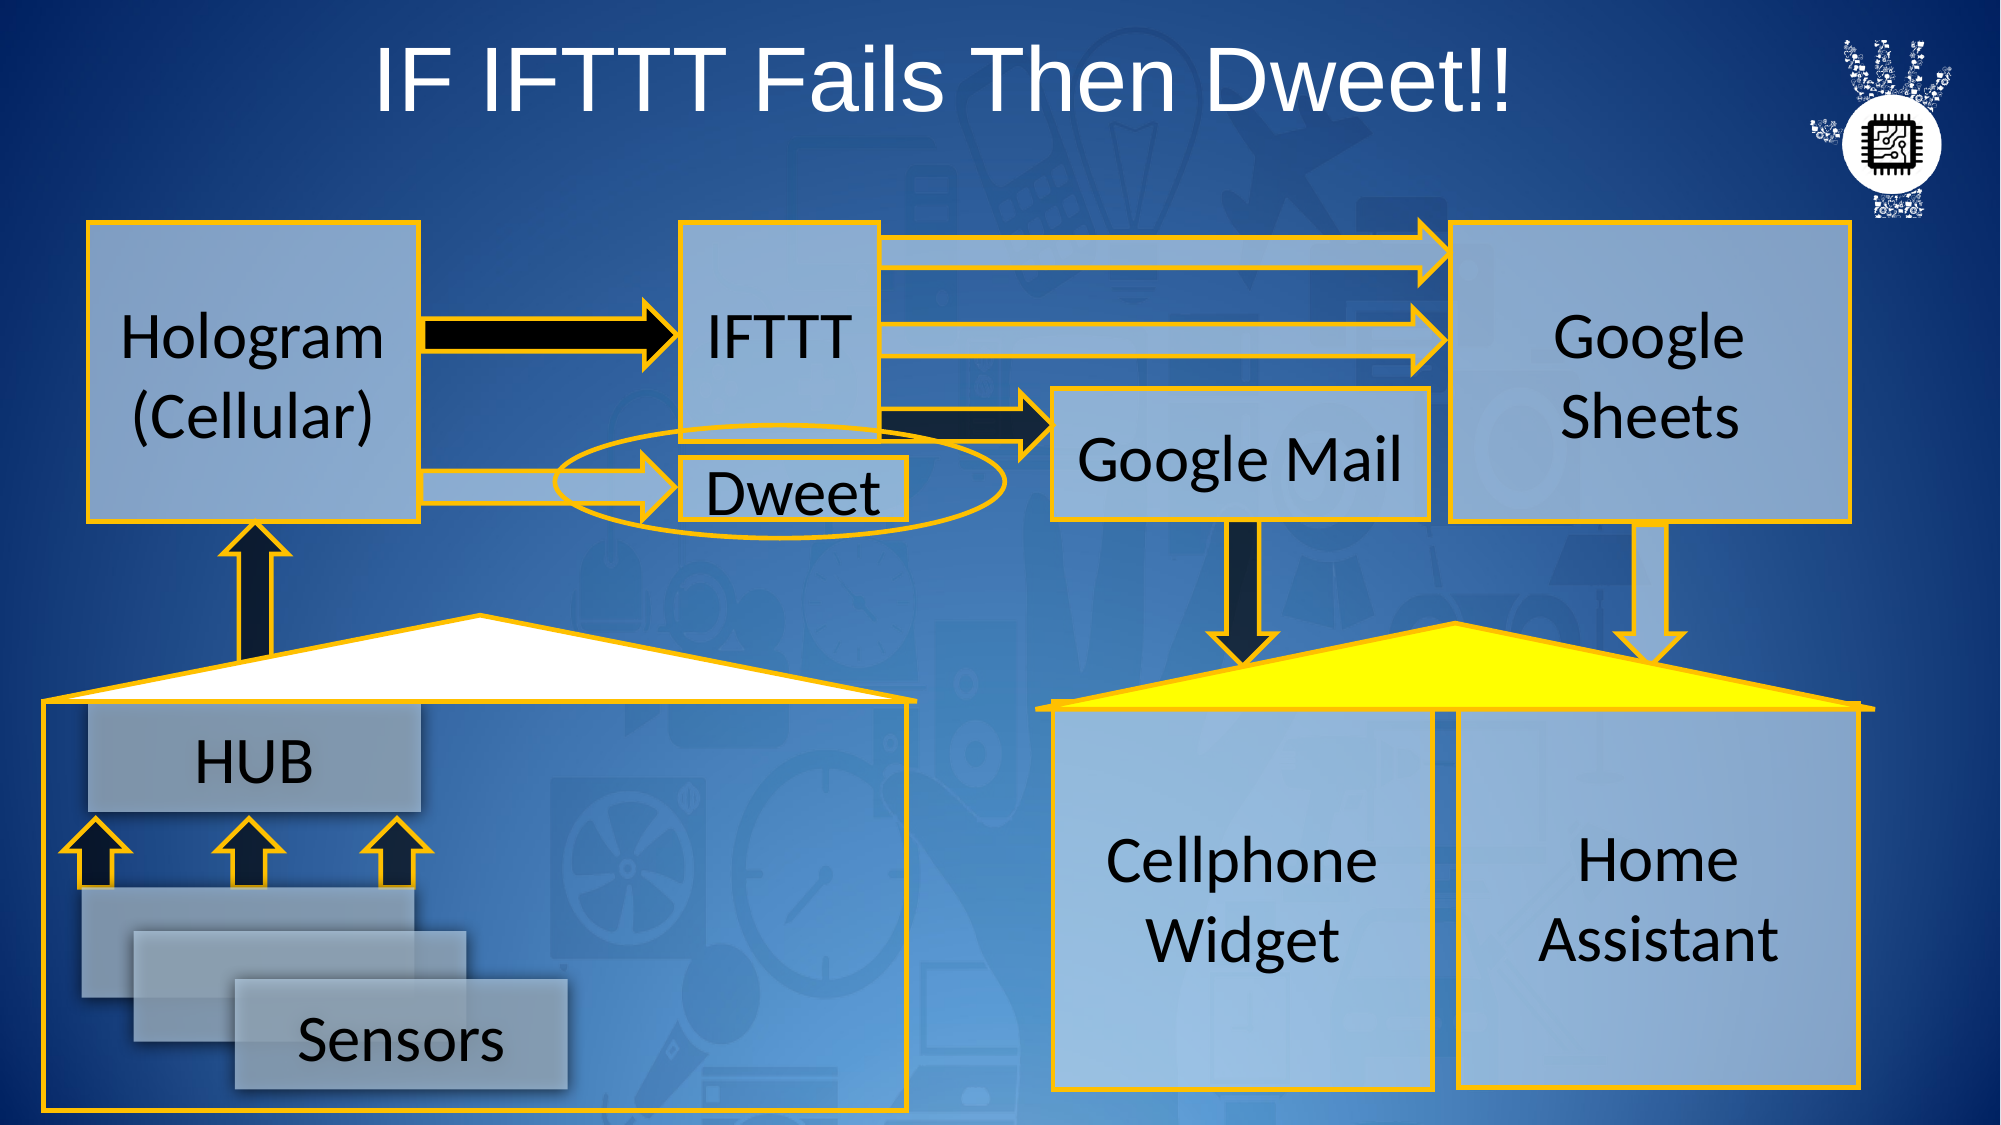

# IF IFTTT Fails Then Dweet!!

Hologram
(Cellular)
IFTTT
Google Sheets

Google Mail

Dweet

HUB
Cellphone Widget
Home Assistant

Sensors